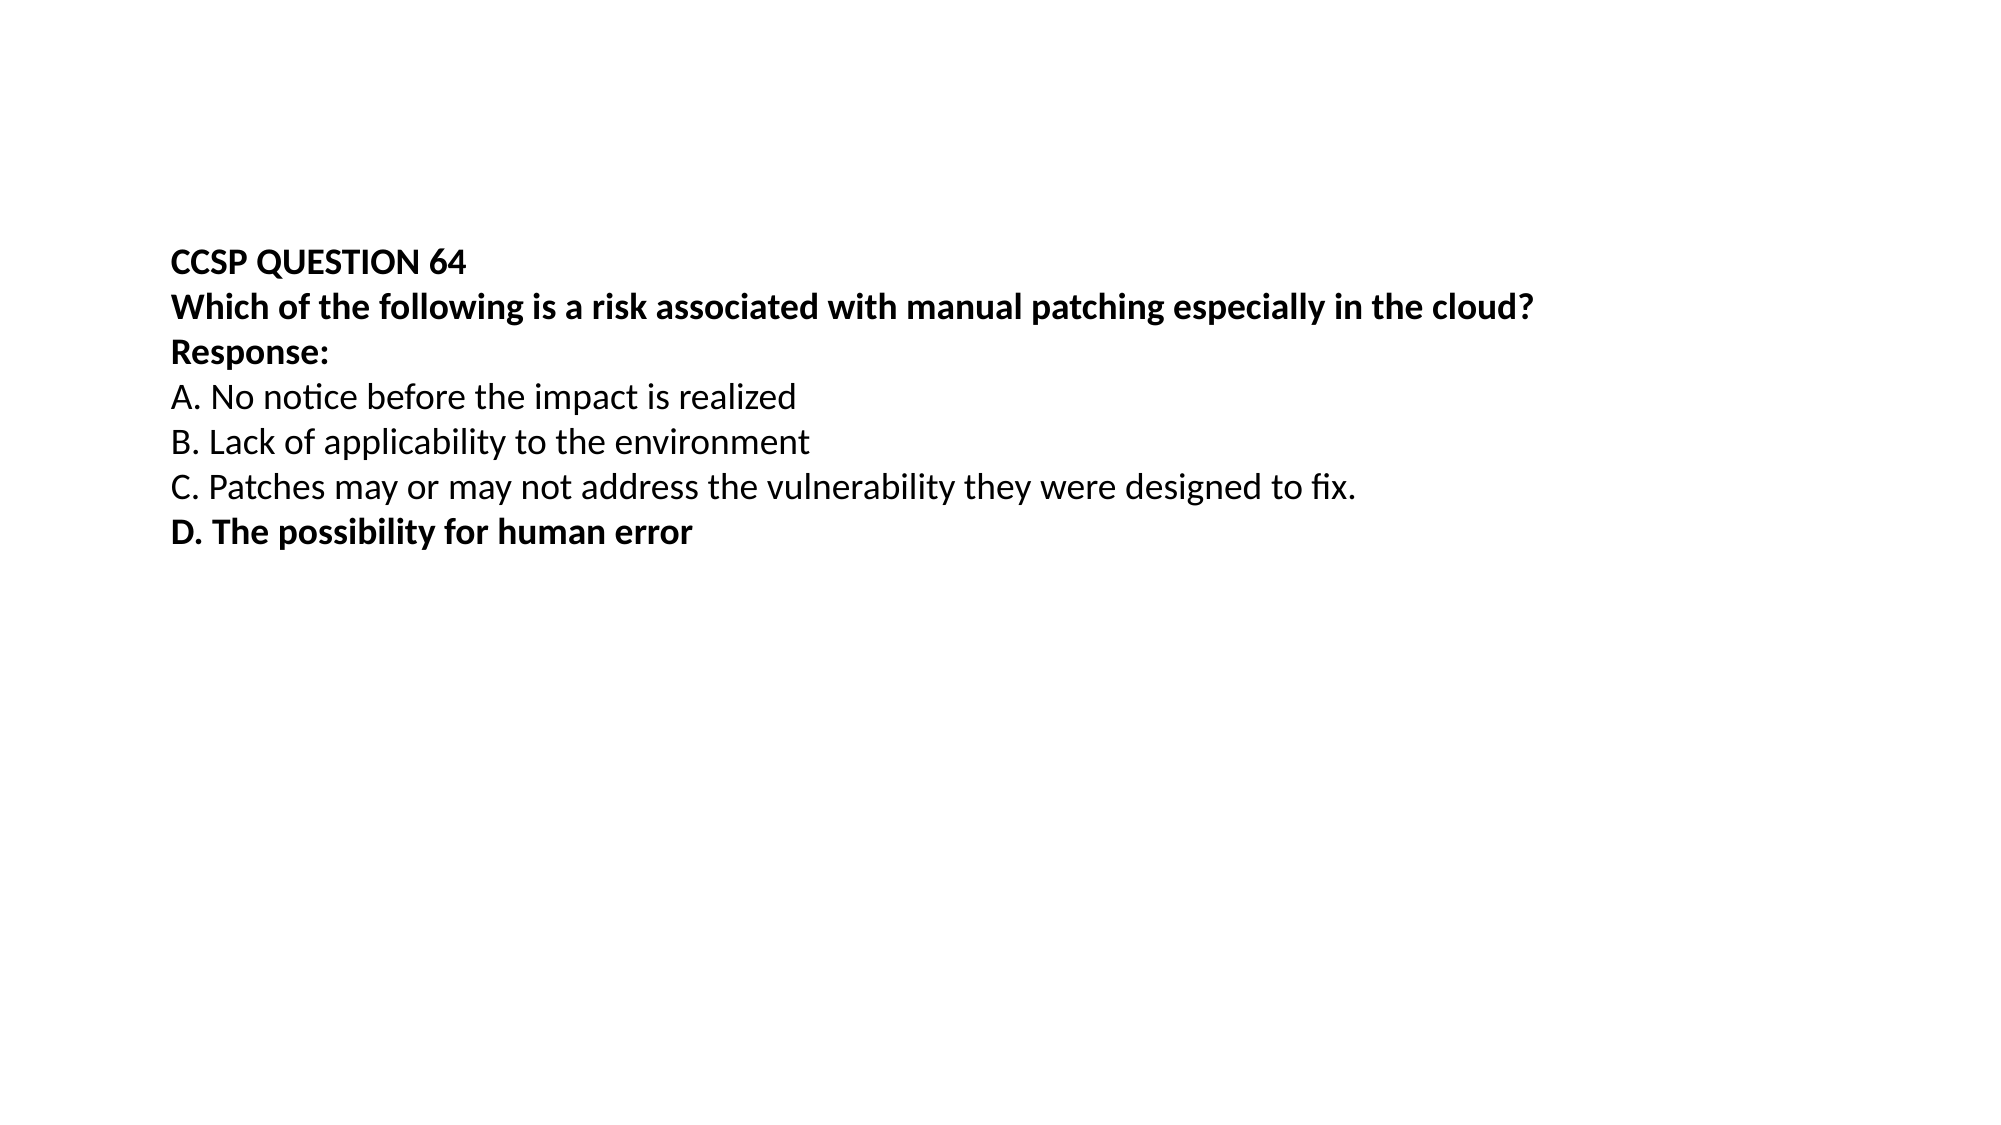

CCSP QUESTION 64
Which of the following is a risk associated with manual patching especially in the cloud?
Response:
A. No notice before the impact is realized
B. Lack of applicability to the environment
C. Patches may or may not address the vulnerability they were designed to fix.
D. The possibility for human error